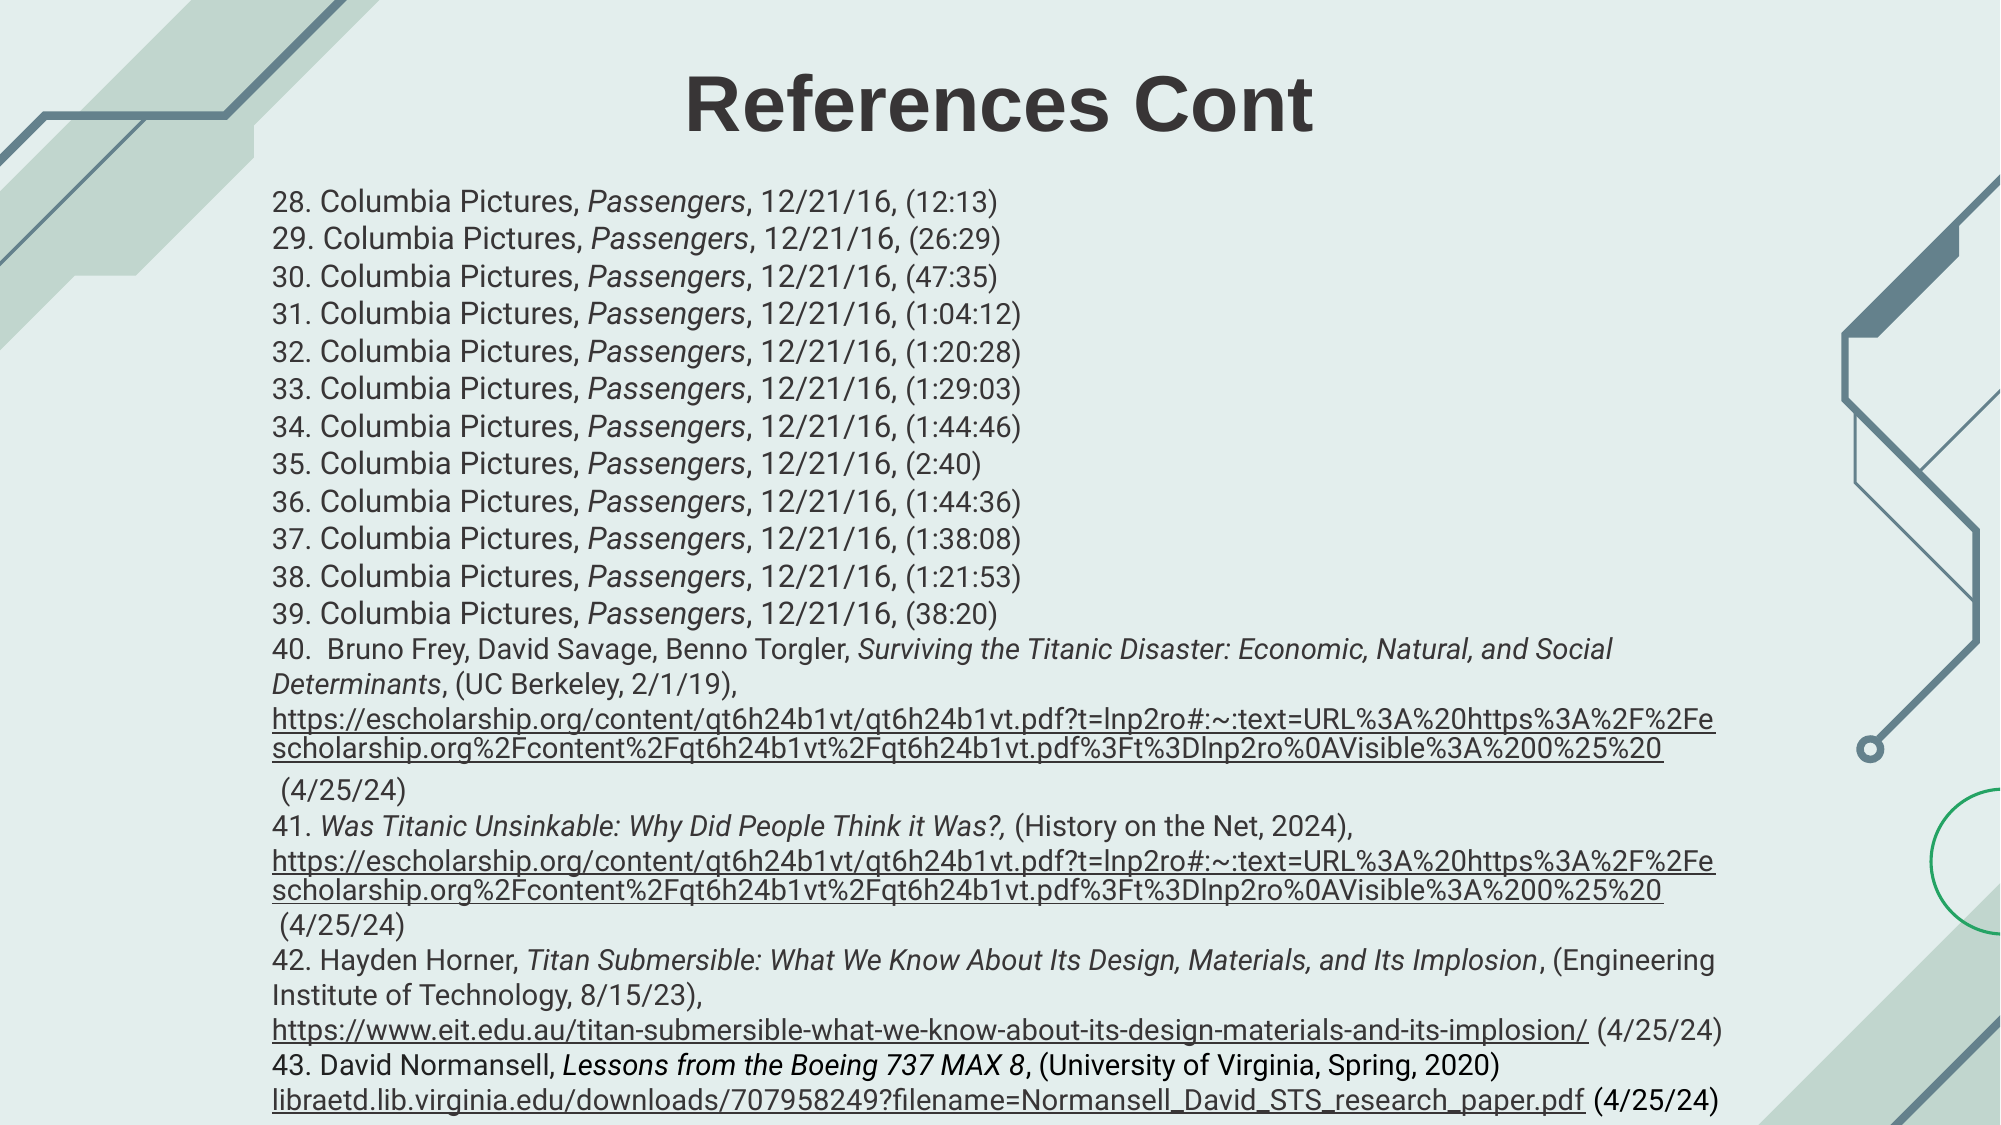

References Cont
28. Columbia Pictures, Passengers, 12/21/16, (12:13)
29. Columbia Pictures, Passengers, 12/21/16, (26:29)
30. Columbia Pictures, Passengers, 12/21/16, (47:35)
31. Columbia Pictures, Passengers, 12/21/16, (1:04:12)
32. Columbia Pictures, Passengers, 12/21/16, (1:20:28)
33. Columbia Pictures, Passengers, 12/21/16, (1:29:03)
34. Columbia Pictures, Passengers, 12/21/16, (1:44:46)
35. Columbia Pictures, Passengers, 12/21/16, (2:40)
36. Columbia Pictures, Passengers, 12/21/16, (1:44:36)
37. Columbia Pictures, Passengers, 12/21/16, (1:38:08)
38. Columbia Pictures, Passengers, 12/21/16, (1:21:53)
39. Columbia Pictures, Passengers, 12/21/16, (38:20)
40.  Bruno Frey, David Savage, Benno Torgler, Surviving the Titanic Disaster: Economic, Natural, and Social Determinants, (UC Berkeley, 2/1/19), https://escholarship.org/content/qt6h24b1vt/qt6h24b1vt.pdf?t=lnp2ro#:~:text=URL%3A%20https%3A%2F%2Fescholarship.org%2Fcontent%2Fqt6h24b1vt%2Fqt6h24b1vt.pdf%3Ft%3Dlnp2ro%0AVisible%3A%200%25%20 (4/25/24)
41. Was Titanic Unsinkable: Why Did People Think it Was?, (History on the Net, 2024), https://escholarship.org/content/qt6h24b1vt/qt6h24b1vt.pdf?t=lnp2ro#:~:text=URL%3A%20https%3A%2F%2Fescholarship.org%2Fcontent%2Fqt6h24b1vt%2Fqt6h24b1vt.pdf%3Ft%3Dlnp2ro%0AVisible%3A%200%25%20 (4/25/24)
42. Hayden Horner, Titan Submersible: What We Know About Its Design, Materials, and Its Implosion, (Engineering Institute of Technology, 8/15/23), https://www.eit.edu.au/titan-submersible-what-we-know-about-its-design-materials-and-its-implosion/ (4/25/24)
43. David Normansell, Lessons from the Boeing 737 MAX 8, (University of Virginia, Spring, 2020) libraetd.lib.virginia.edu/downloads/707958249?filename=Normansell_David_STS_research_paper.pdf (4/25/24)